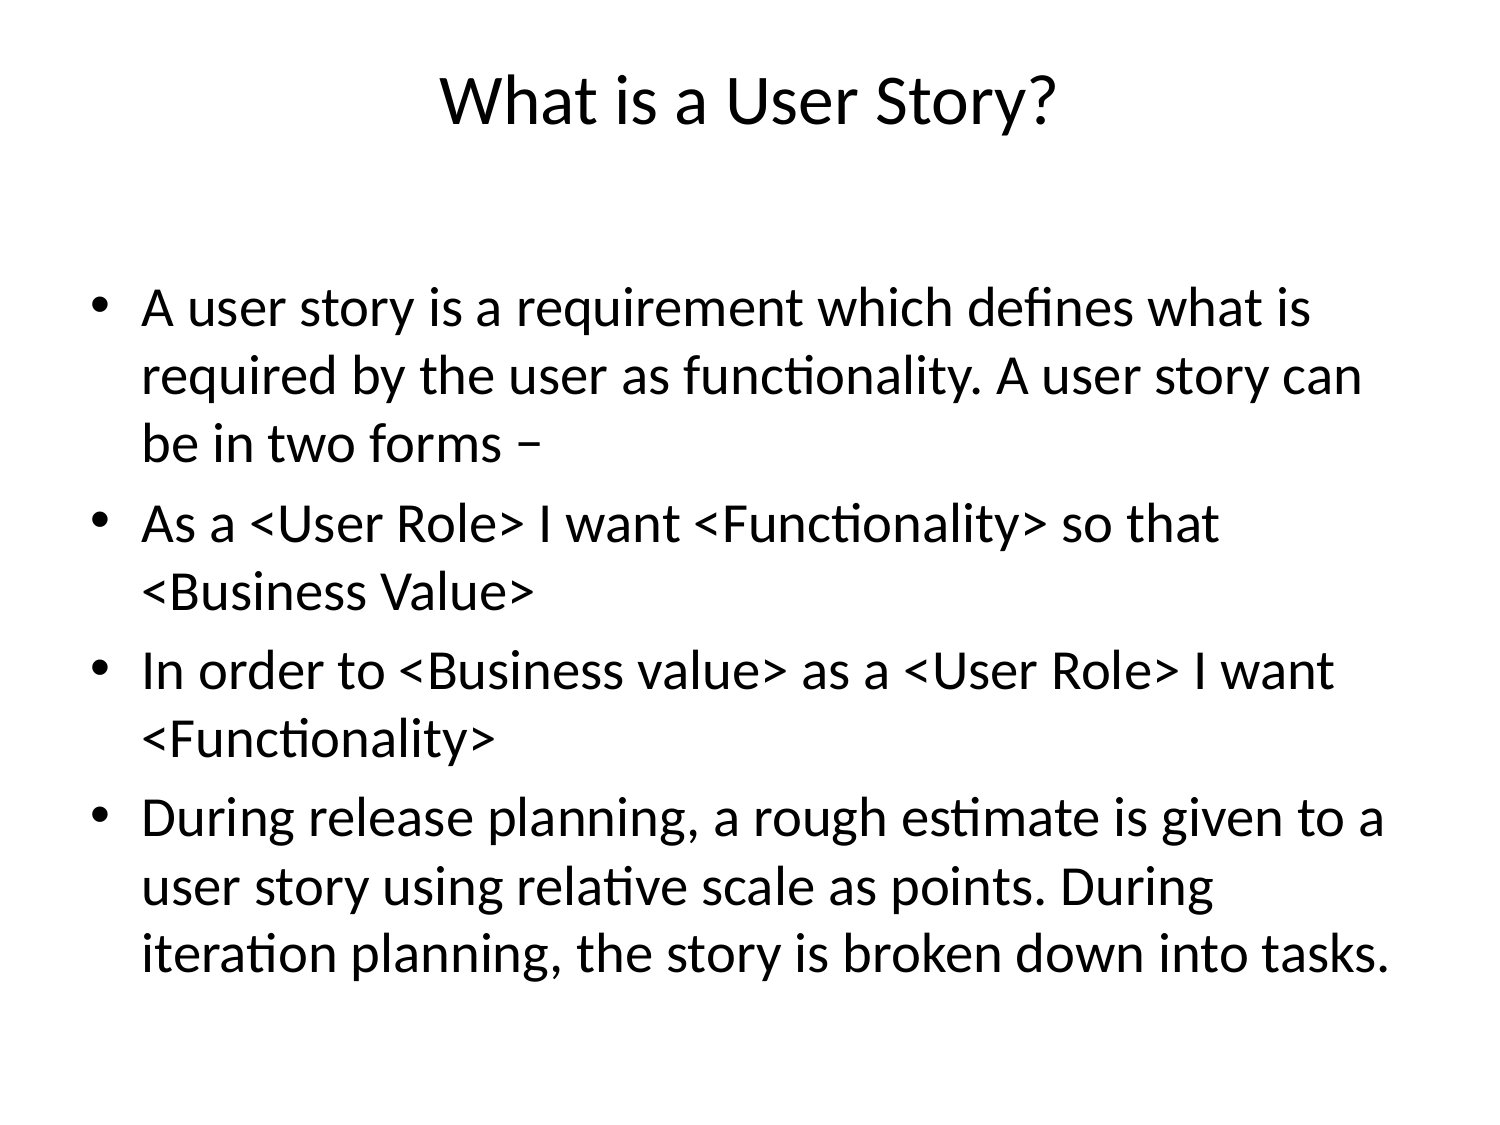

# What is a User Story?
A user story is a requirement which defines what is required by the user as functionality. A user story can be in two forms −
As a <User Role> I want <Functionality> so that <Business Value>
In order to <Business value> as a <User Role> I want <Functionality>
During release planning, a rough estimate is given to a user story using relative scale as points. During iteration planning, the story is broken down into tasks.